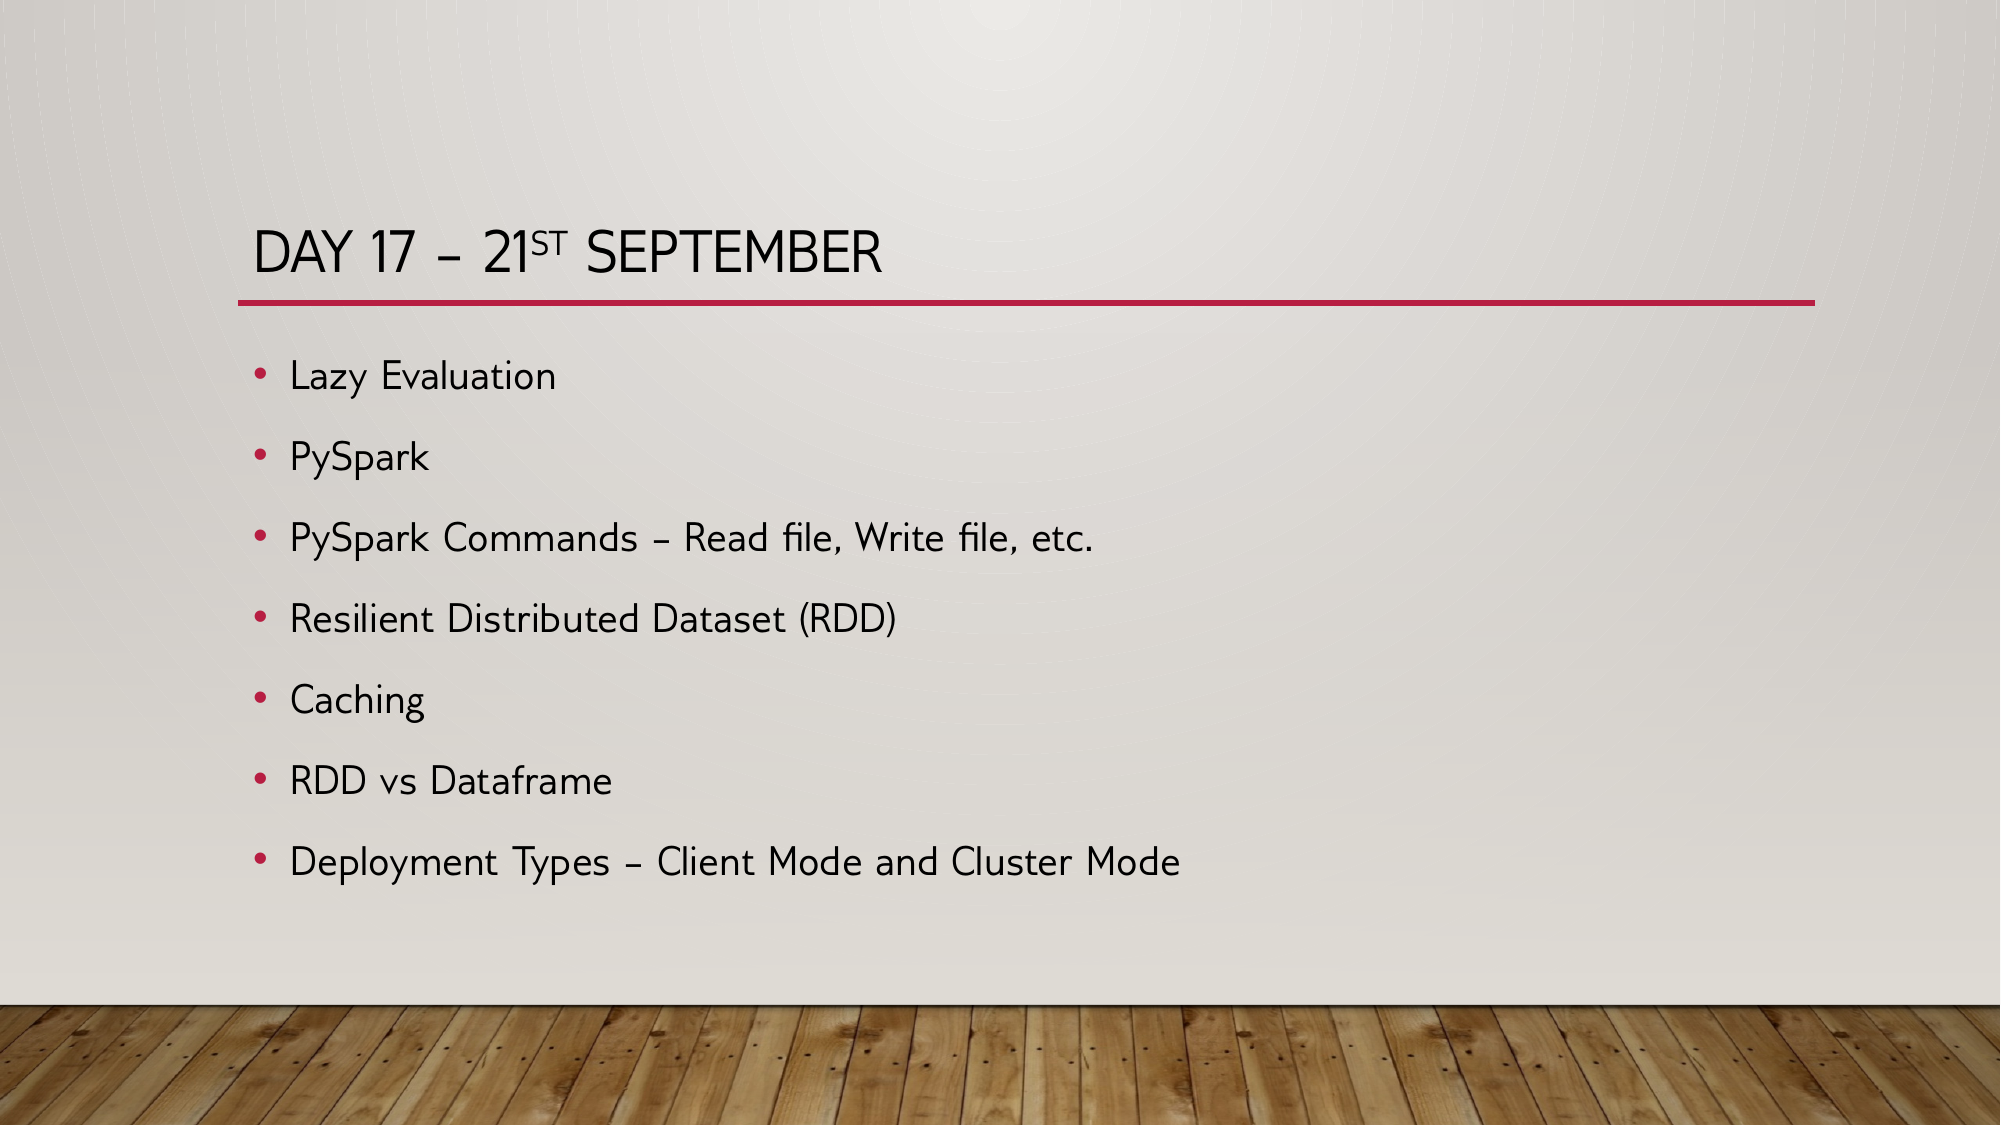

# Day 17 – 21st September
Lazy Evaluation
PySpark
PySpark Commands – Read file, Write file, etc.
Resilient Distributed Dataset (RDD)
Caching
RDD vs Dataframe
Deployment Types – Client Mode and Cluster Mode